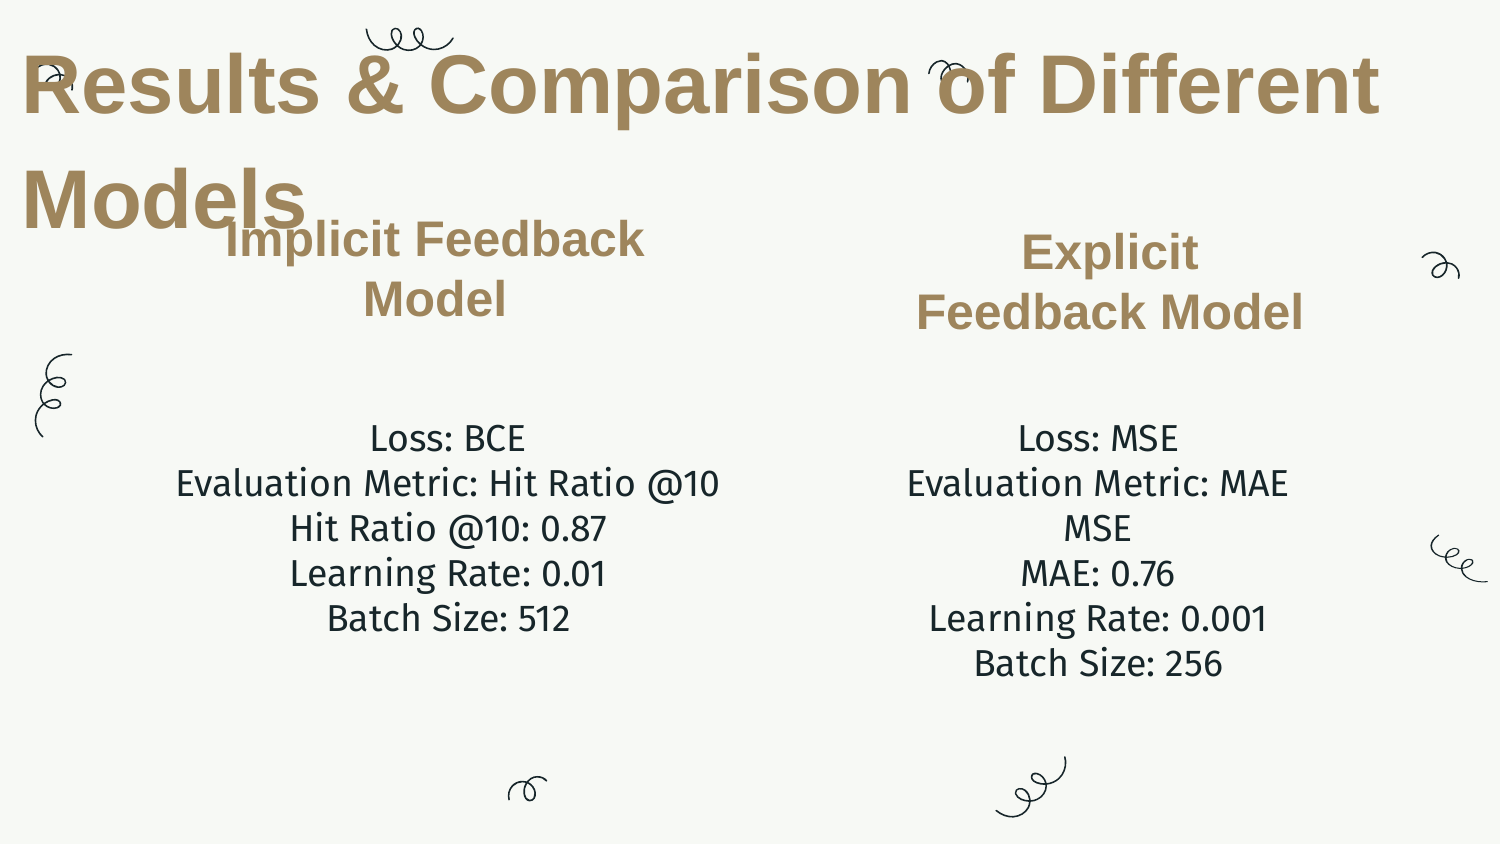

Results & Comparison of Different Models
Explicit Feedback Model
Implicit Feedback Model
Loss: BCE
Evaluation Metric: Hit Ratio @10
Hit Ratio @10: 0.87
Learning Rate: 0.01
Batch Size: 512

Loss: MSE
Evaluation Metric: MAE
MSE
MAE: 0.76
Learning Rate: 0.001
Batch Size: 256